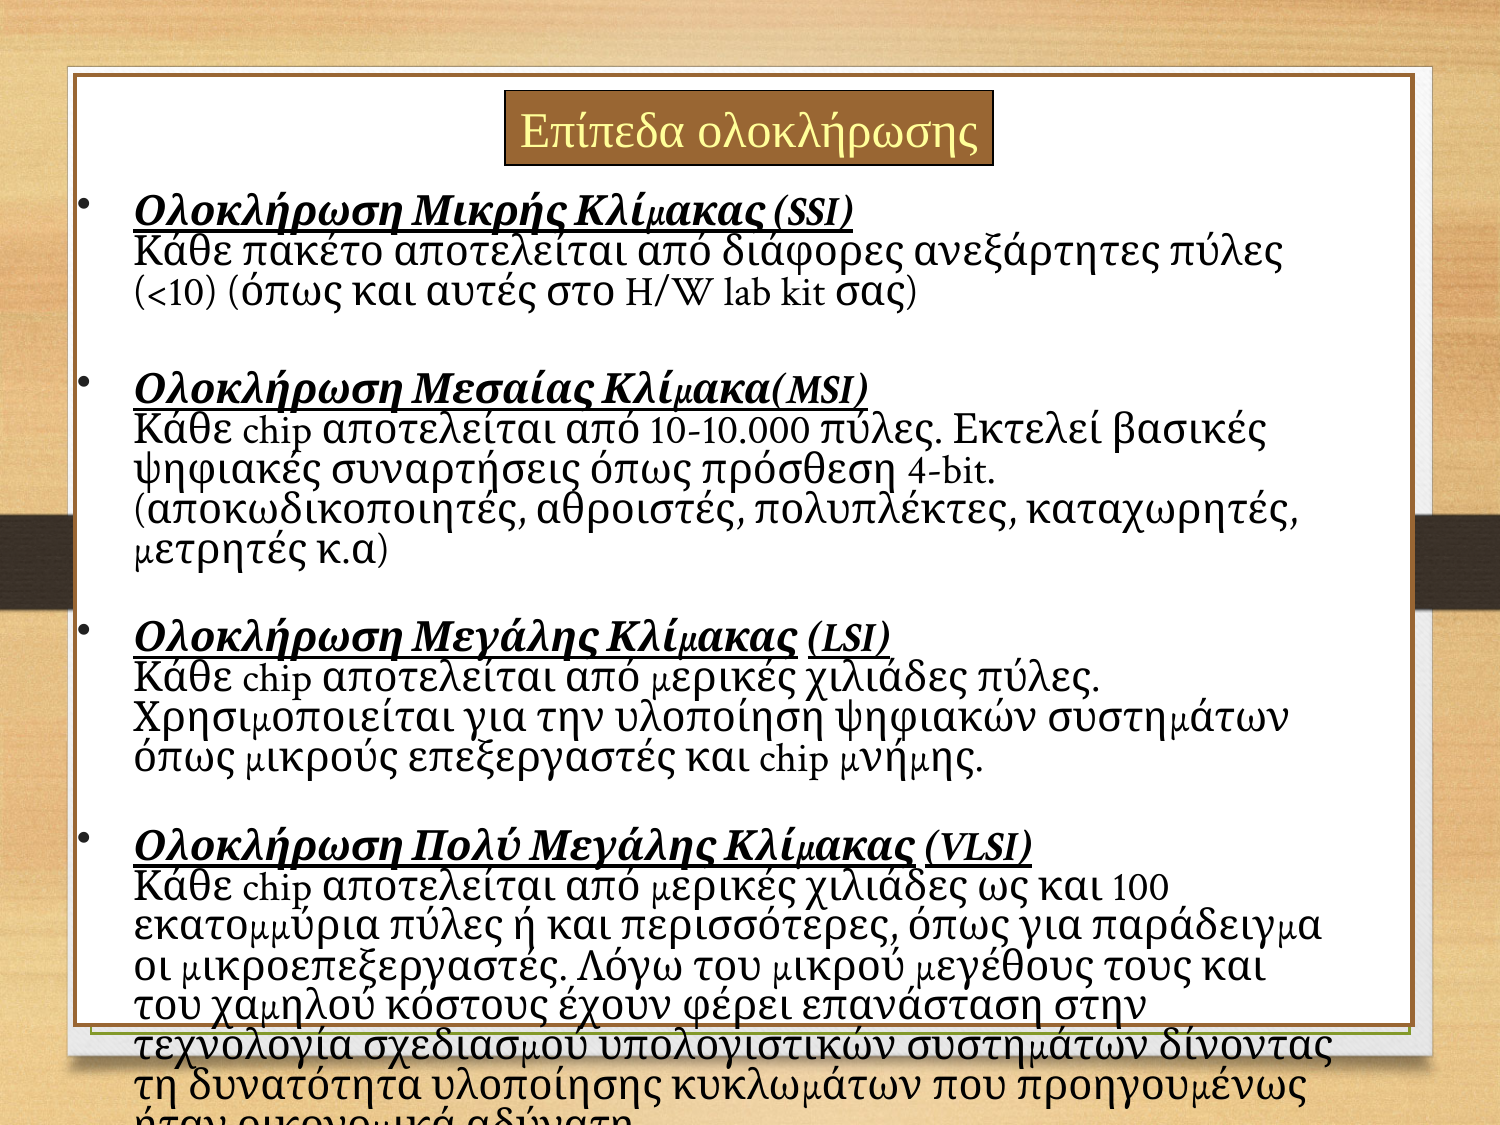

Επίπεδα ολοκλήρωσης
Ολοκλήρωση Μικρής Κλίμακας (SSI)
Κάθε πακέτο αποτελείται από διάφορες ανεξάρτητες πύλες (<10) (όπως και αυτές στο H/W lab kit σας)
Ολοκλήρωση Μεσαίας Κλίμακα(MSI)
Κάθε chip αποτελείται από 10-10.000 πύλες. Εκτελεί βασικές ψηφιακές συναρτήσεις όπως πρόσθεση 4-bit. (αποκωδικοποιητές, αθροιστές, πολυπλέκτες, καταχωρητές, μετρητές κ.α)
Ολοκλήρωση Μεγάλης Κλίμακας (LSI)
Κάθε chip αποτελείται από μερικές χιλιάδες πύλες. Χρησιμοποιείται για την υλοποίηση ψηφιακών συστημάτων όπως μικρούς επεξεργαστές και chip μνήμης.
Ολοκλήρωση Πολύ Μεγάλης Κλίμακας (VLSI)
Κάθε chip αποτελείται από μερικές χιλιάδες ως και 100 εκατομμύρια πύλες ή και περισσότερες, όπως για παράδειγμα οι μικροεπεξεργαστές. Λόγω του μικρού μεγέθους τους και του χαμηλού κόστους έχουν φέρει επανάσταση στην τεχνολογία σχεδιασμού υπολογιστικών συστημάτων δίνοντας τη δυνατότητα υλοποίησης κυκλωμάτων που προηγουμένως ήταν οικονομικά αδύνατη.